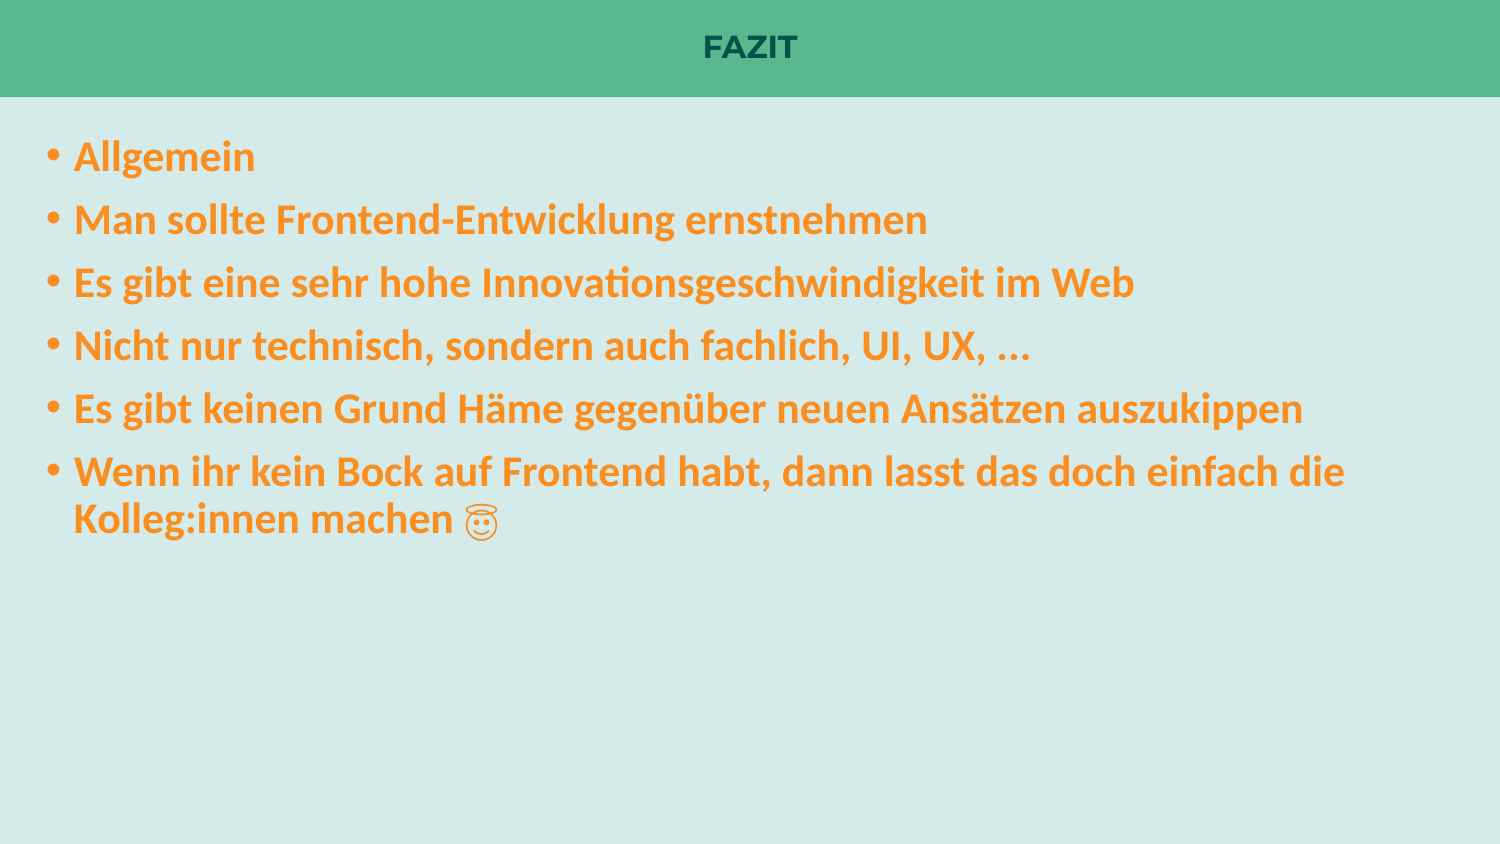

# Fazit
Allgemein
Man sollte Frontend-Entwicklung ernstnehmen
Es gibt eine sehr hohe Innovationsgeschwindigkeit im Web
Nicht nur technisch, sondern auch fachlich, UI, UX, ...
Es gibt keinen Grund Häme gegenüber neuen Ansätzen auszukippen
Wenn ihr kein Bock auf Frontend habt, dann lasst das doch einfach die Kolleg:innen machen 😇